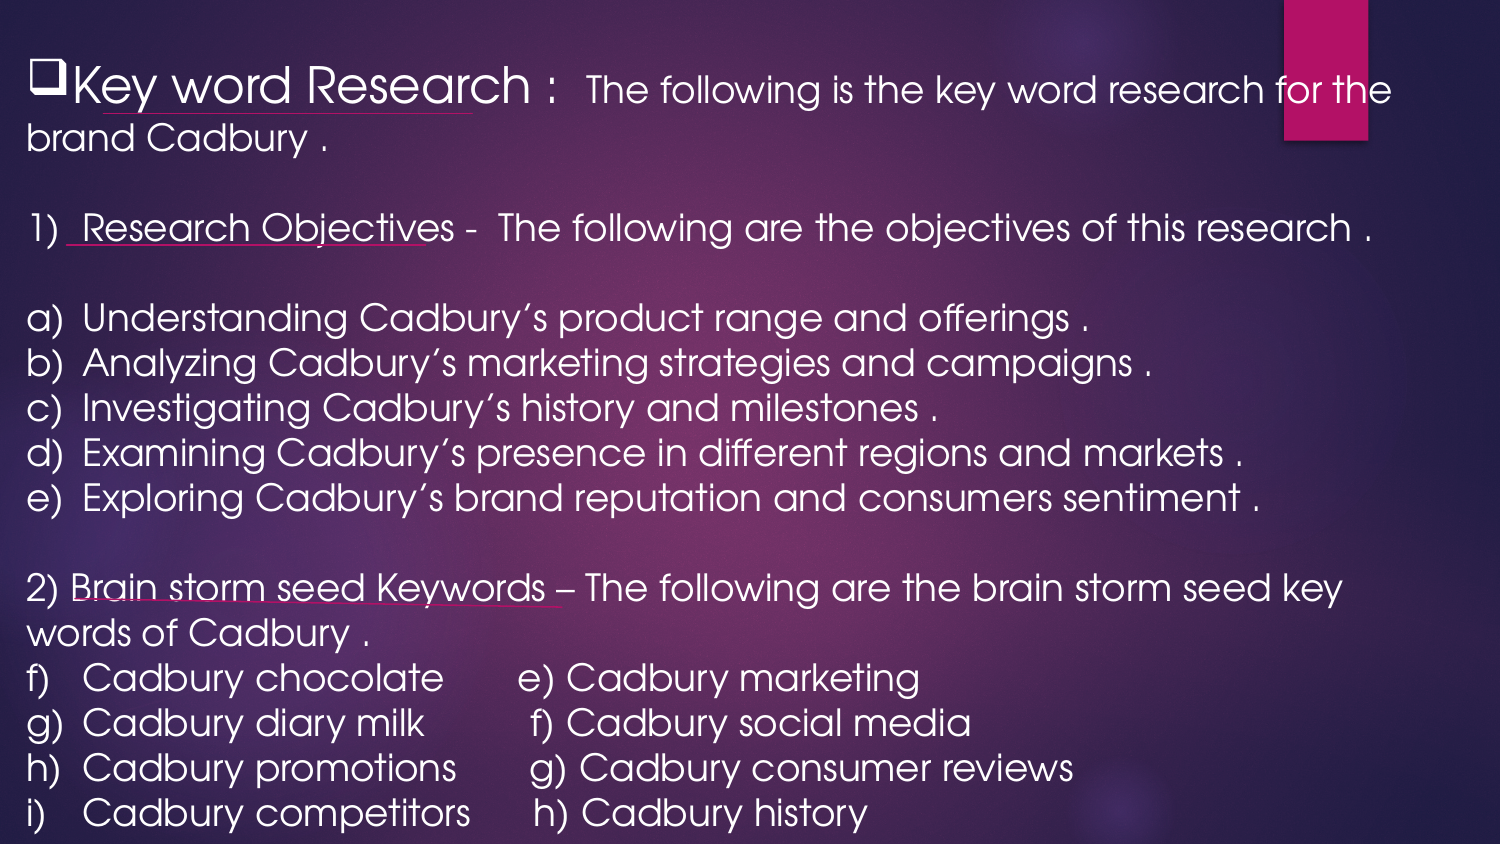

Key word Research :  The following is the key word research for the
brand Cadbury .

Research Objectives -  The following are the objectives of this research .

Understanding Cadbury’s product range and offerings .
Analyzing Cadbury’s marketing strategies and campaigns .
Investigating Cadbury’s history and milestones .
Examining Cadbury’s presence in different regions and markets .
Exploring Cadbury’s brand reputation and consumers sentiment .

2) Brain storm seed Keywords – The following are the brain storm seed key words of Cadbury .
Cadbury chocolate       e) Cadbury marketing
Cadbury diary milk          f) Cadbury social media
Cadbury promotions       g) Cadbury consumer reviews
Cadbury competitors      h) Cadbury history